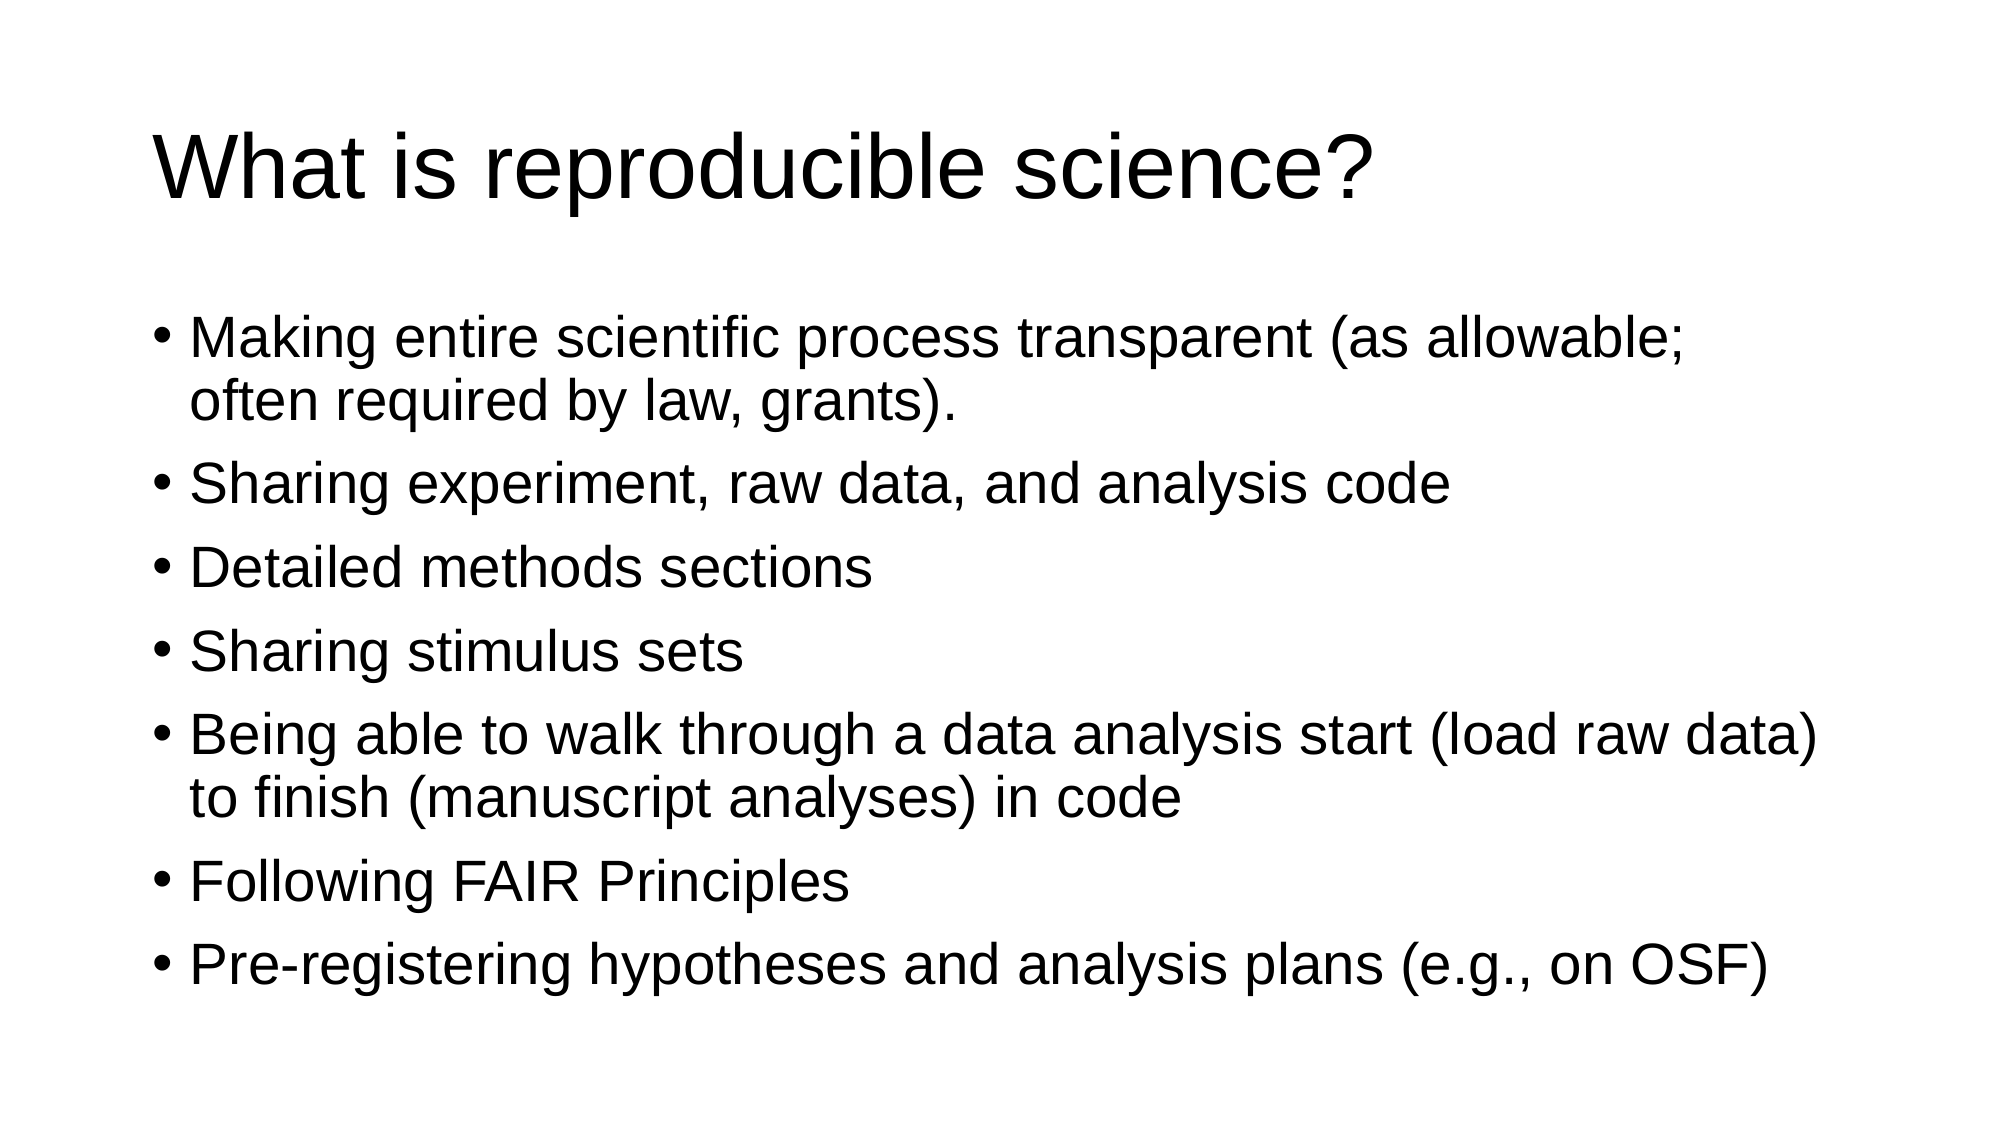

# What is reproducible science?
Making entire scientific process transparent (as allowable;  often required by law, grants).
Sharing experiment, raw data, and analysis code
Detailed methods sections
Sharing stimulus sets
Being able to walk through a data analysis start (load raw data) to finish (manuscript analyses) in code
Following FAIR Principles
Pre-registering hypotheses and analysis plans (e.g., on OSF)